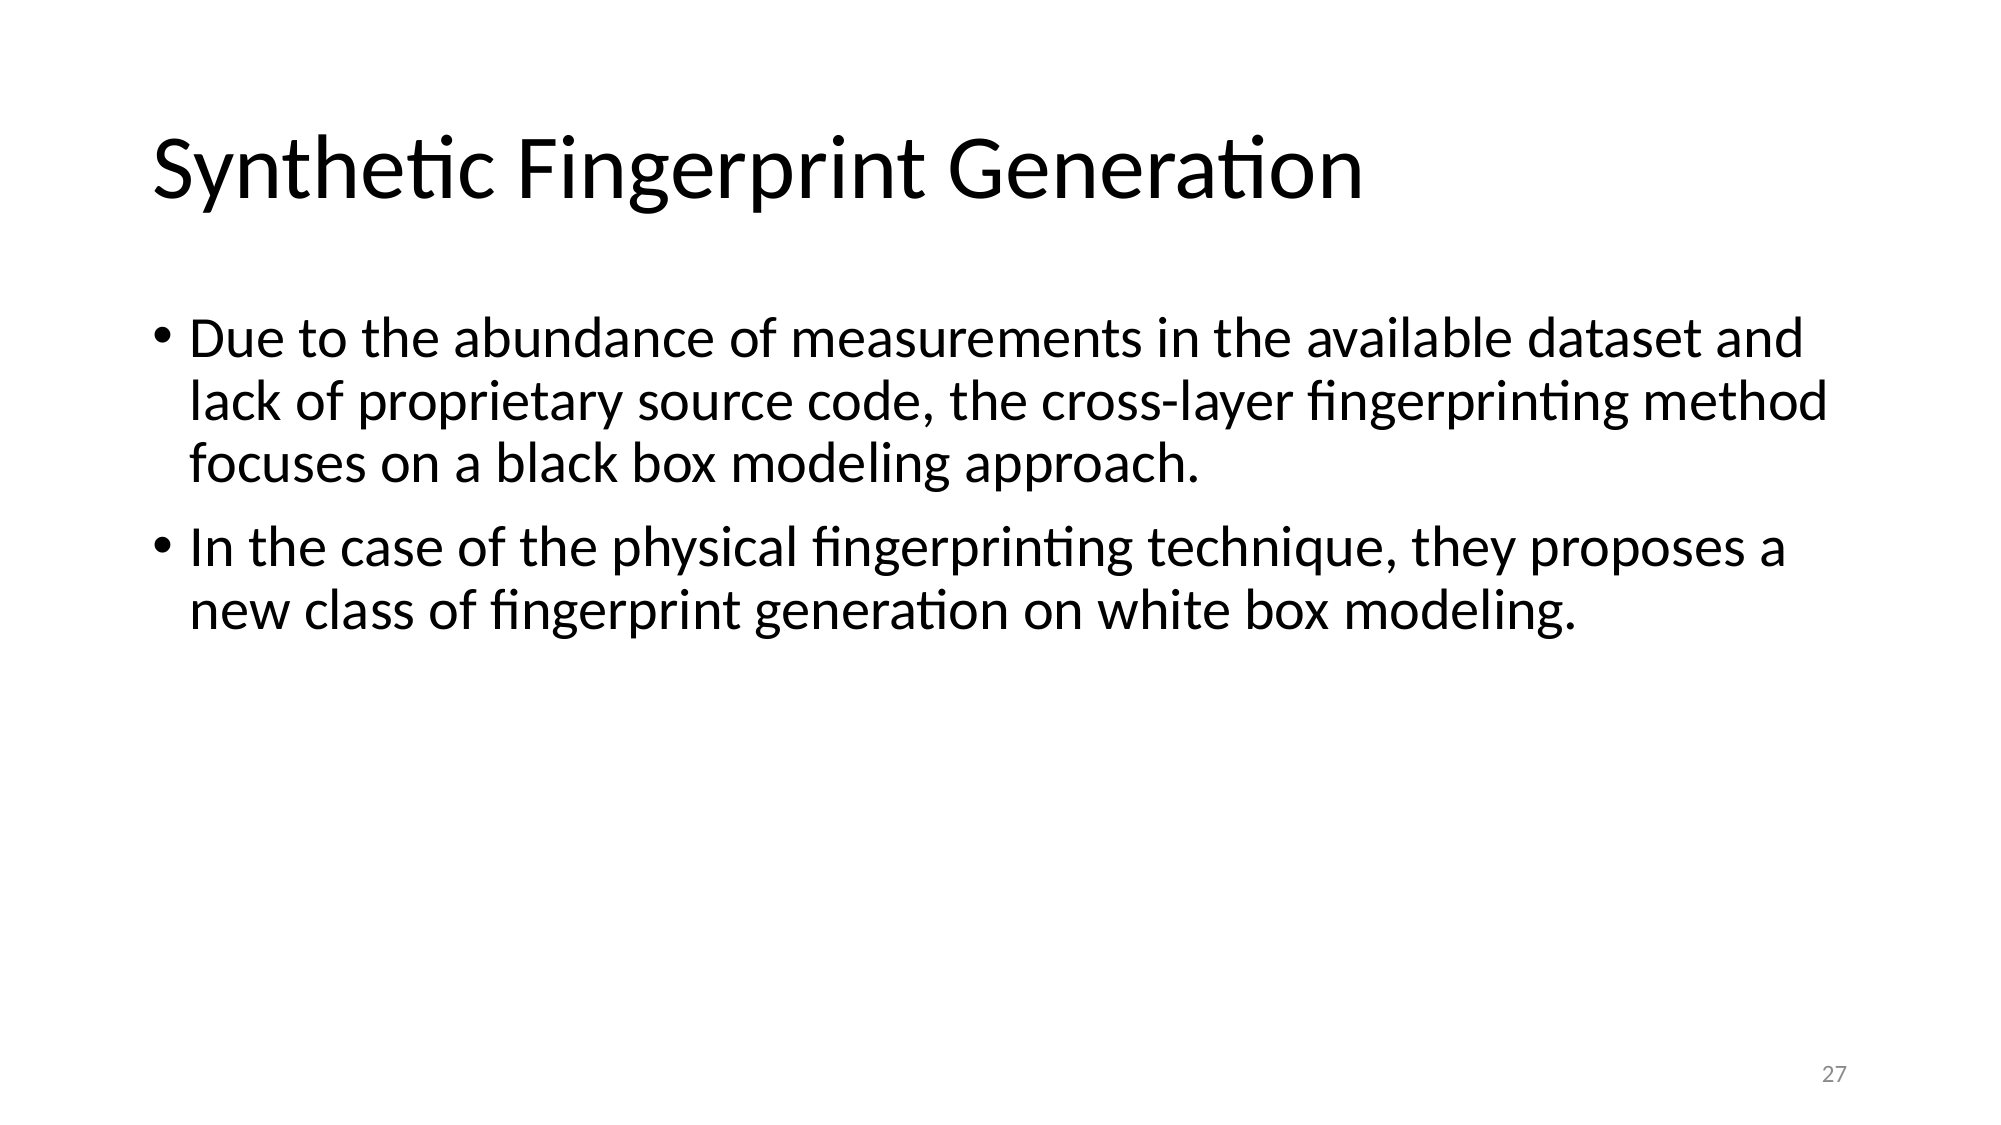

# Synthetic Fingerprint Generation
Due to the abundance of measurements in the available dataset and lack of proprietary source code, the cross-layer fingerprinting method focuses on a black box modeling approach.
In the case of the physical fingerprinting technique, they proposes a
new class of fingerprint generation on white box modeling.

27